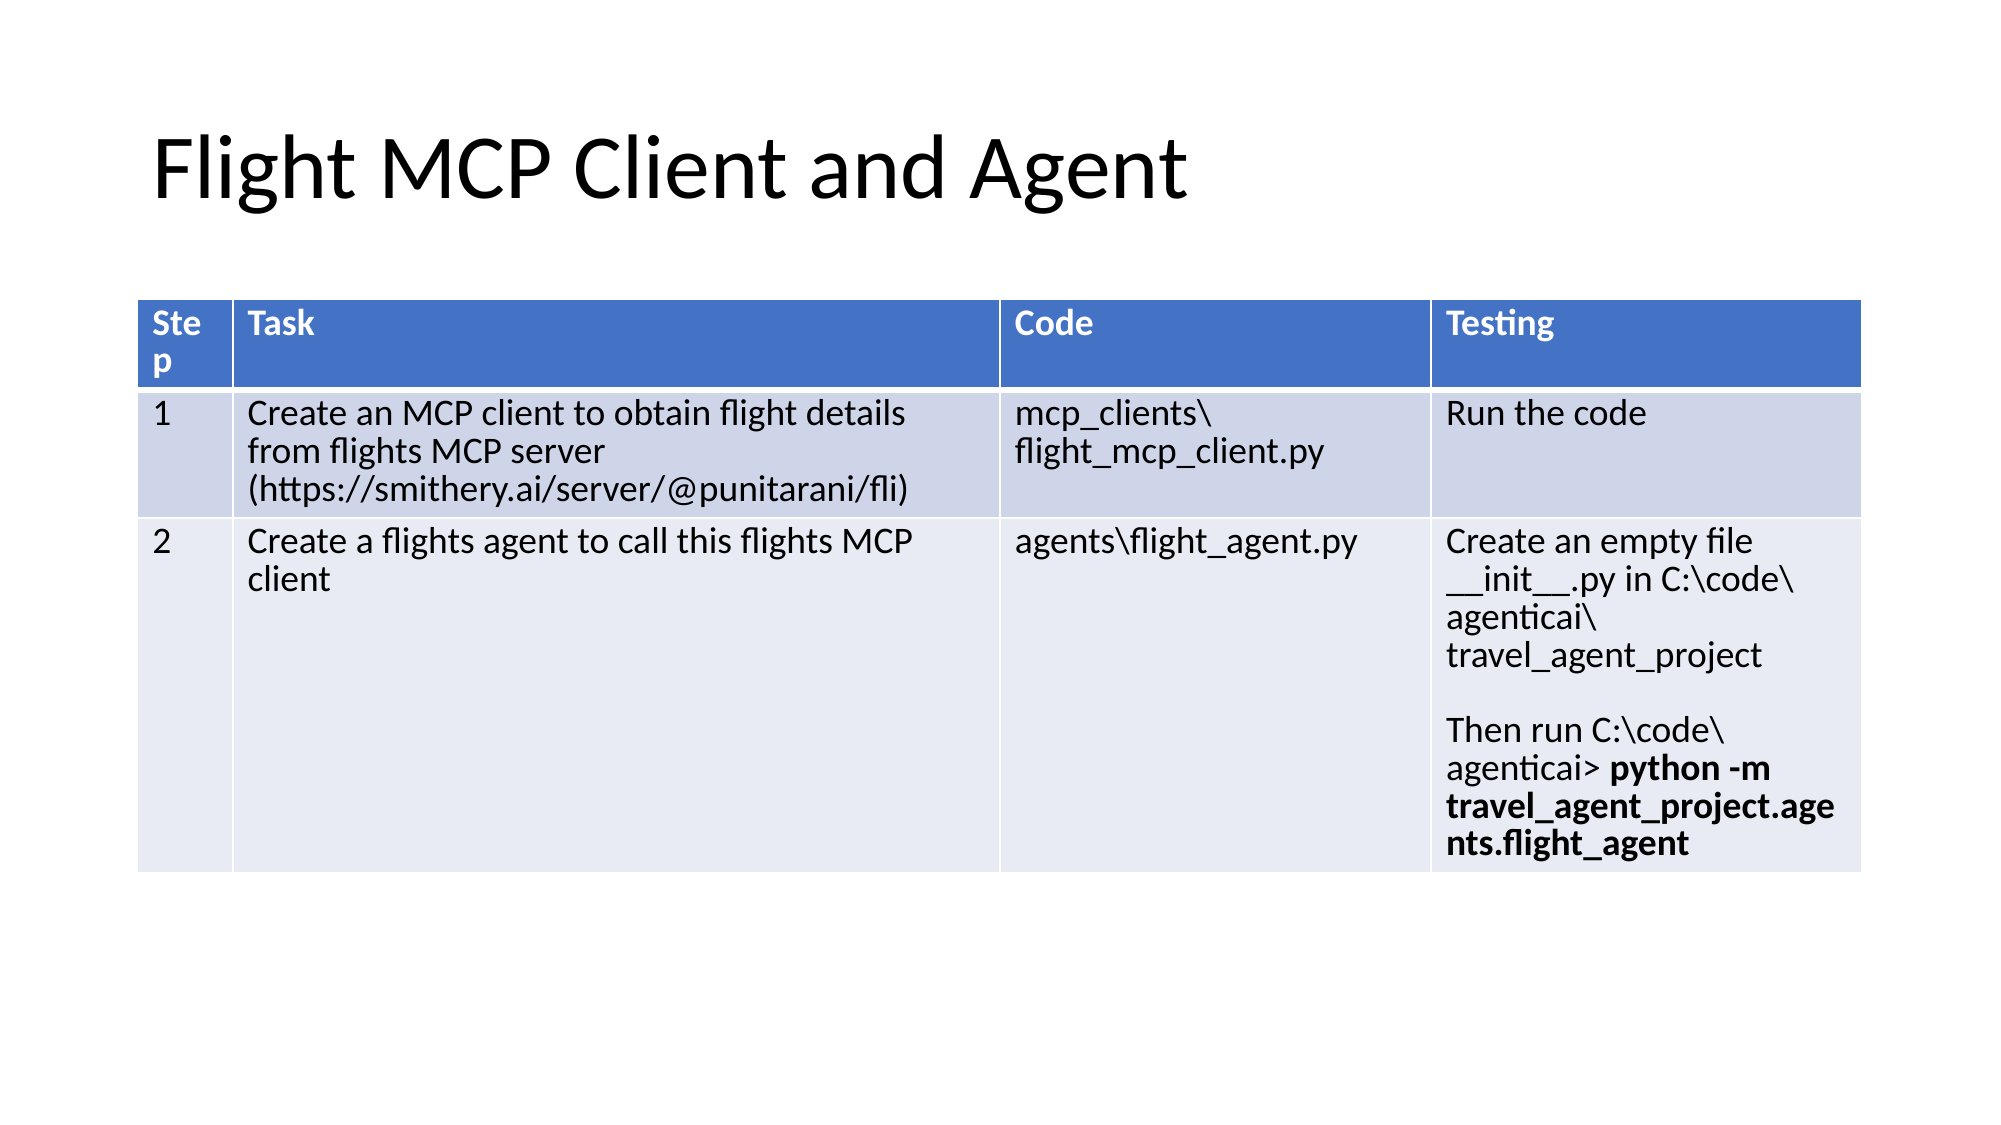

# Flight MCP Client and Agent
| Step | Task | Code | Testing |
| --- | --- | --- | --- |
| 1 | Create an MCP client to obtain flight details from flights MCP server (https://smithery.ai/server/@punitarani/fli) | mcp\_clients\flight\_mcp\_client.py | Run the code |
| 2 | Create a flights agent to call this flights MCP client | agents\flight\_agent.py | Create an empty file \_\_init\_\_.py in C:\code\agenticai\travel\_agent\_project Then run C:\code\agenticai> python -m travel\_agent\_project.agents.flight\_agent |